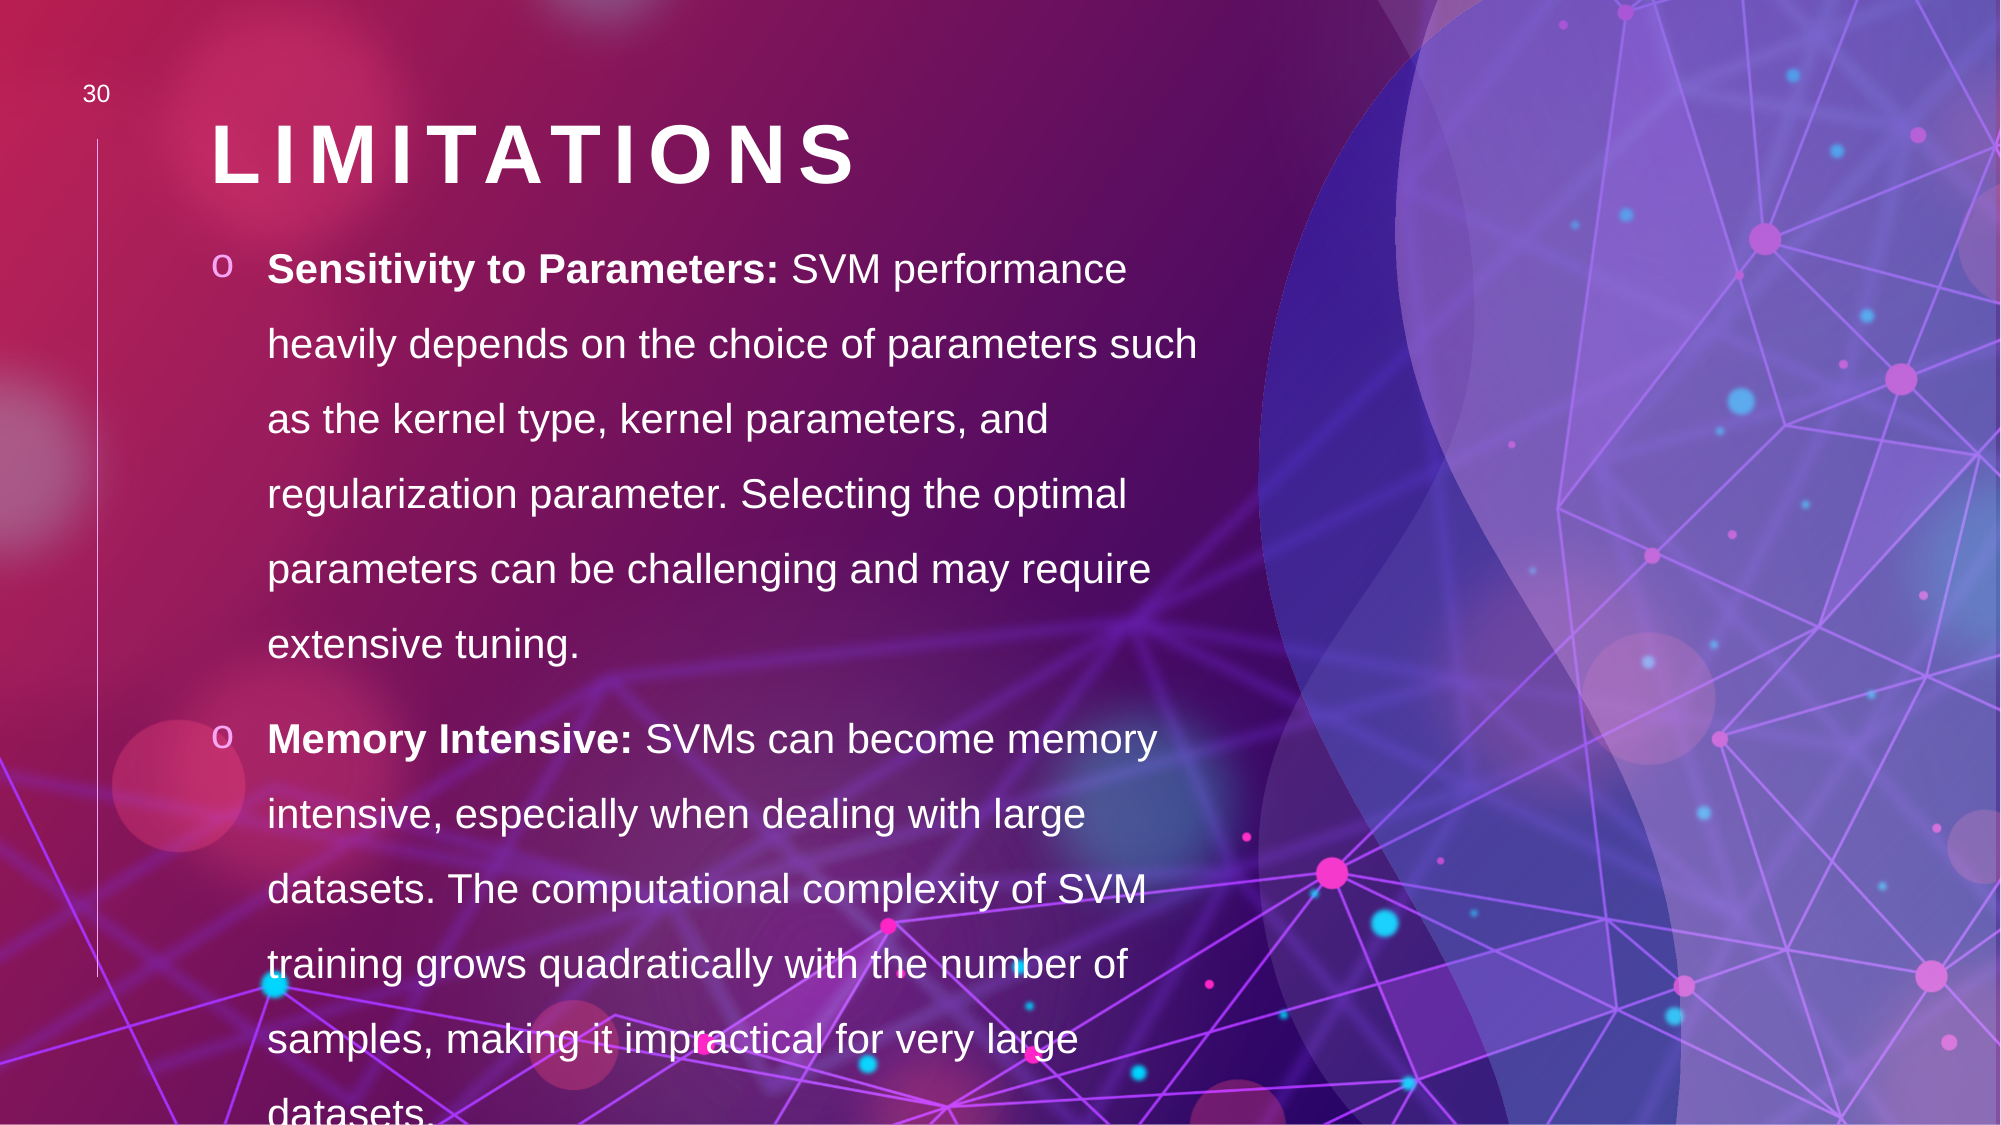

30
# Limitations
Sensitivity to Parameters: SVM performance heavily depends on the choice of parameters such as the kernel type, kernel parameters, and regularization parameter. Selecting the optimal parameters can be challenging and may require extensive tuning.
Memory Intensive: SVMs can become memory intensive, especially when dealing with large datasets. The computational complexity of SVM training grows quadratically with the number of samples, making it impractical for very large datasets.